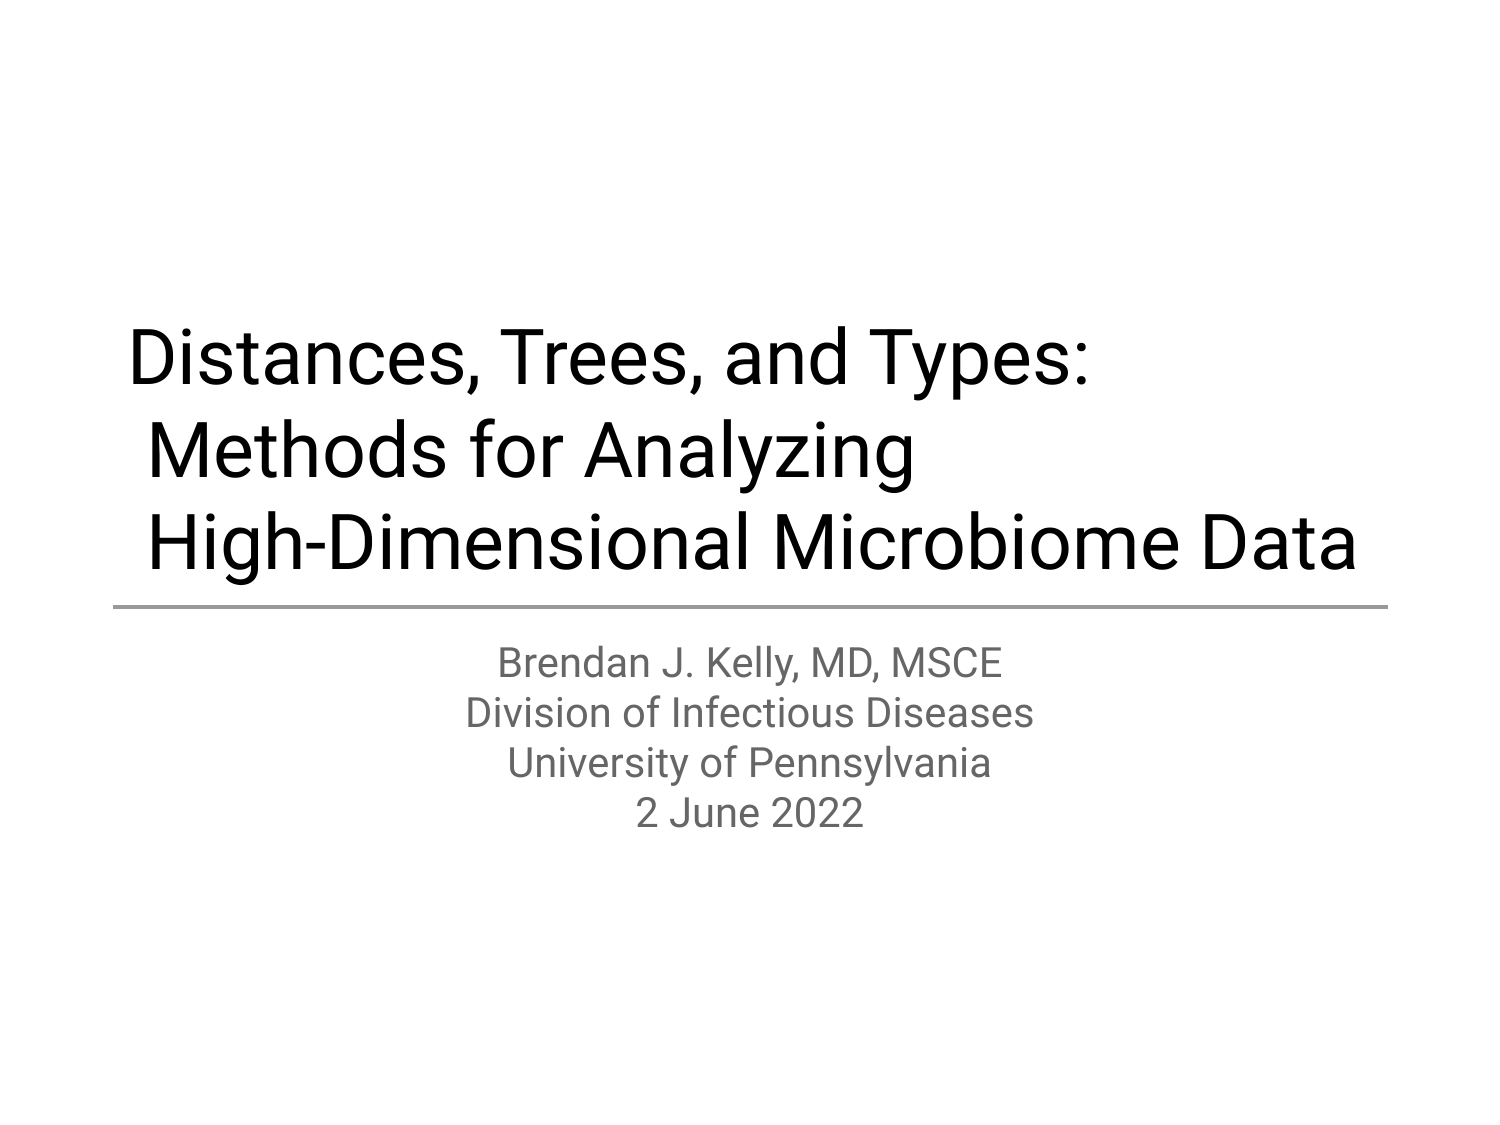

# Distances, Trees, and Types: Methods for Analyzing High-Dimensional Microbiome Data
Brendan J. Kelly, MD, MSCE
Division of Infectious Diseases
University of Pennsylvania
2 June 2022